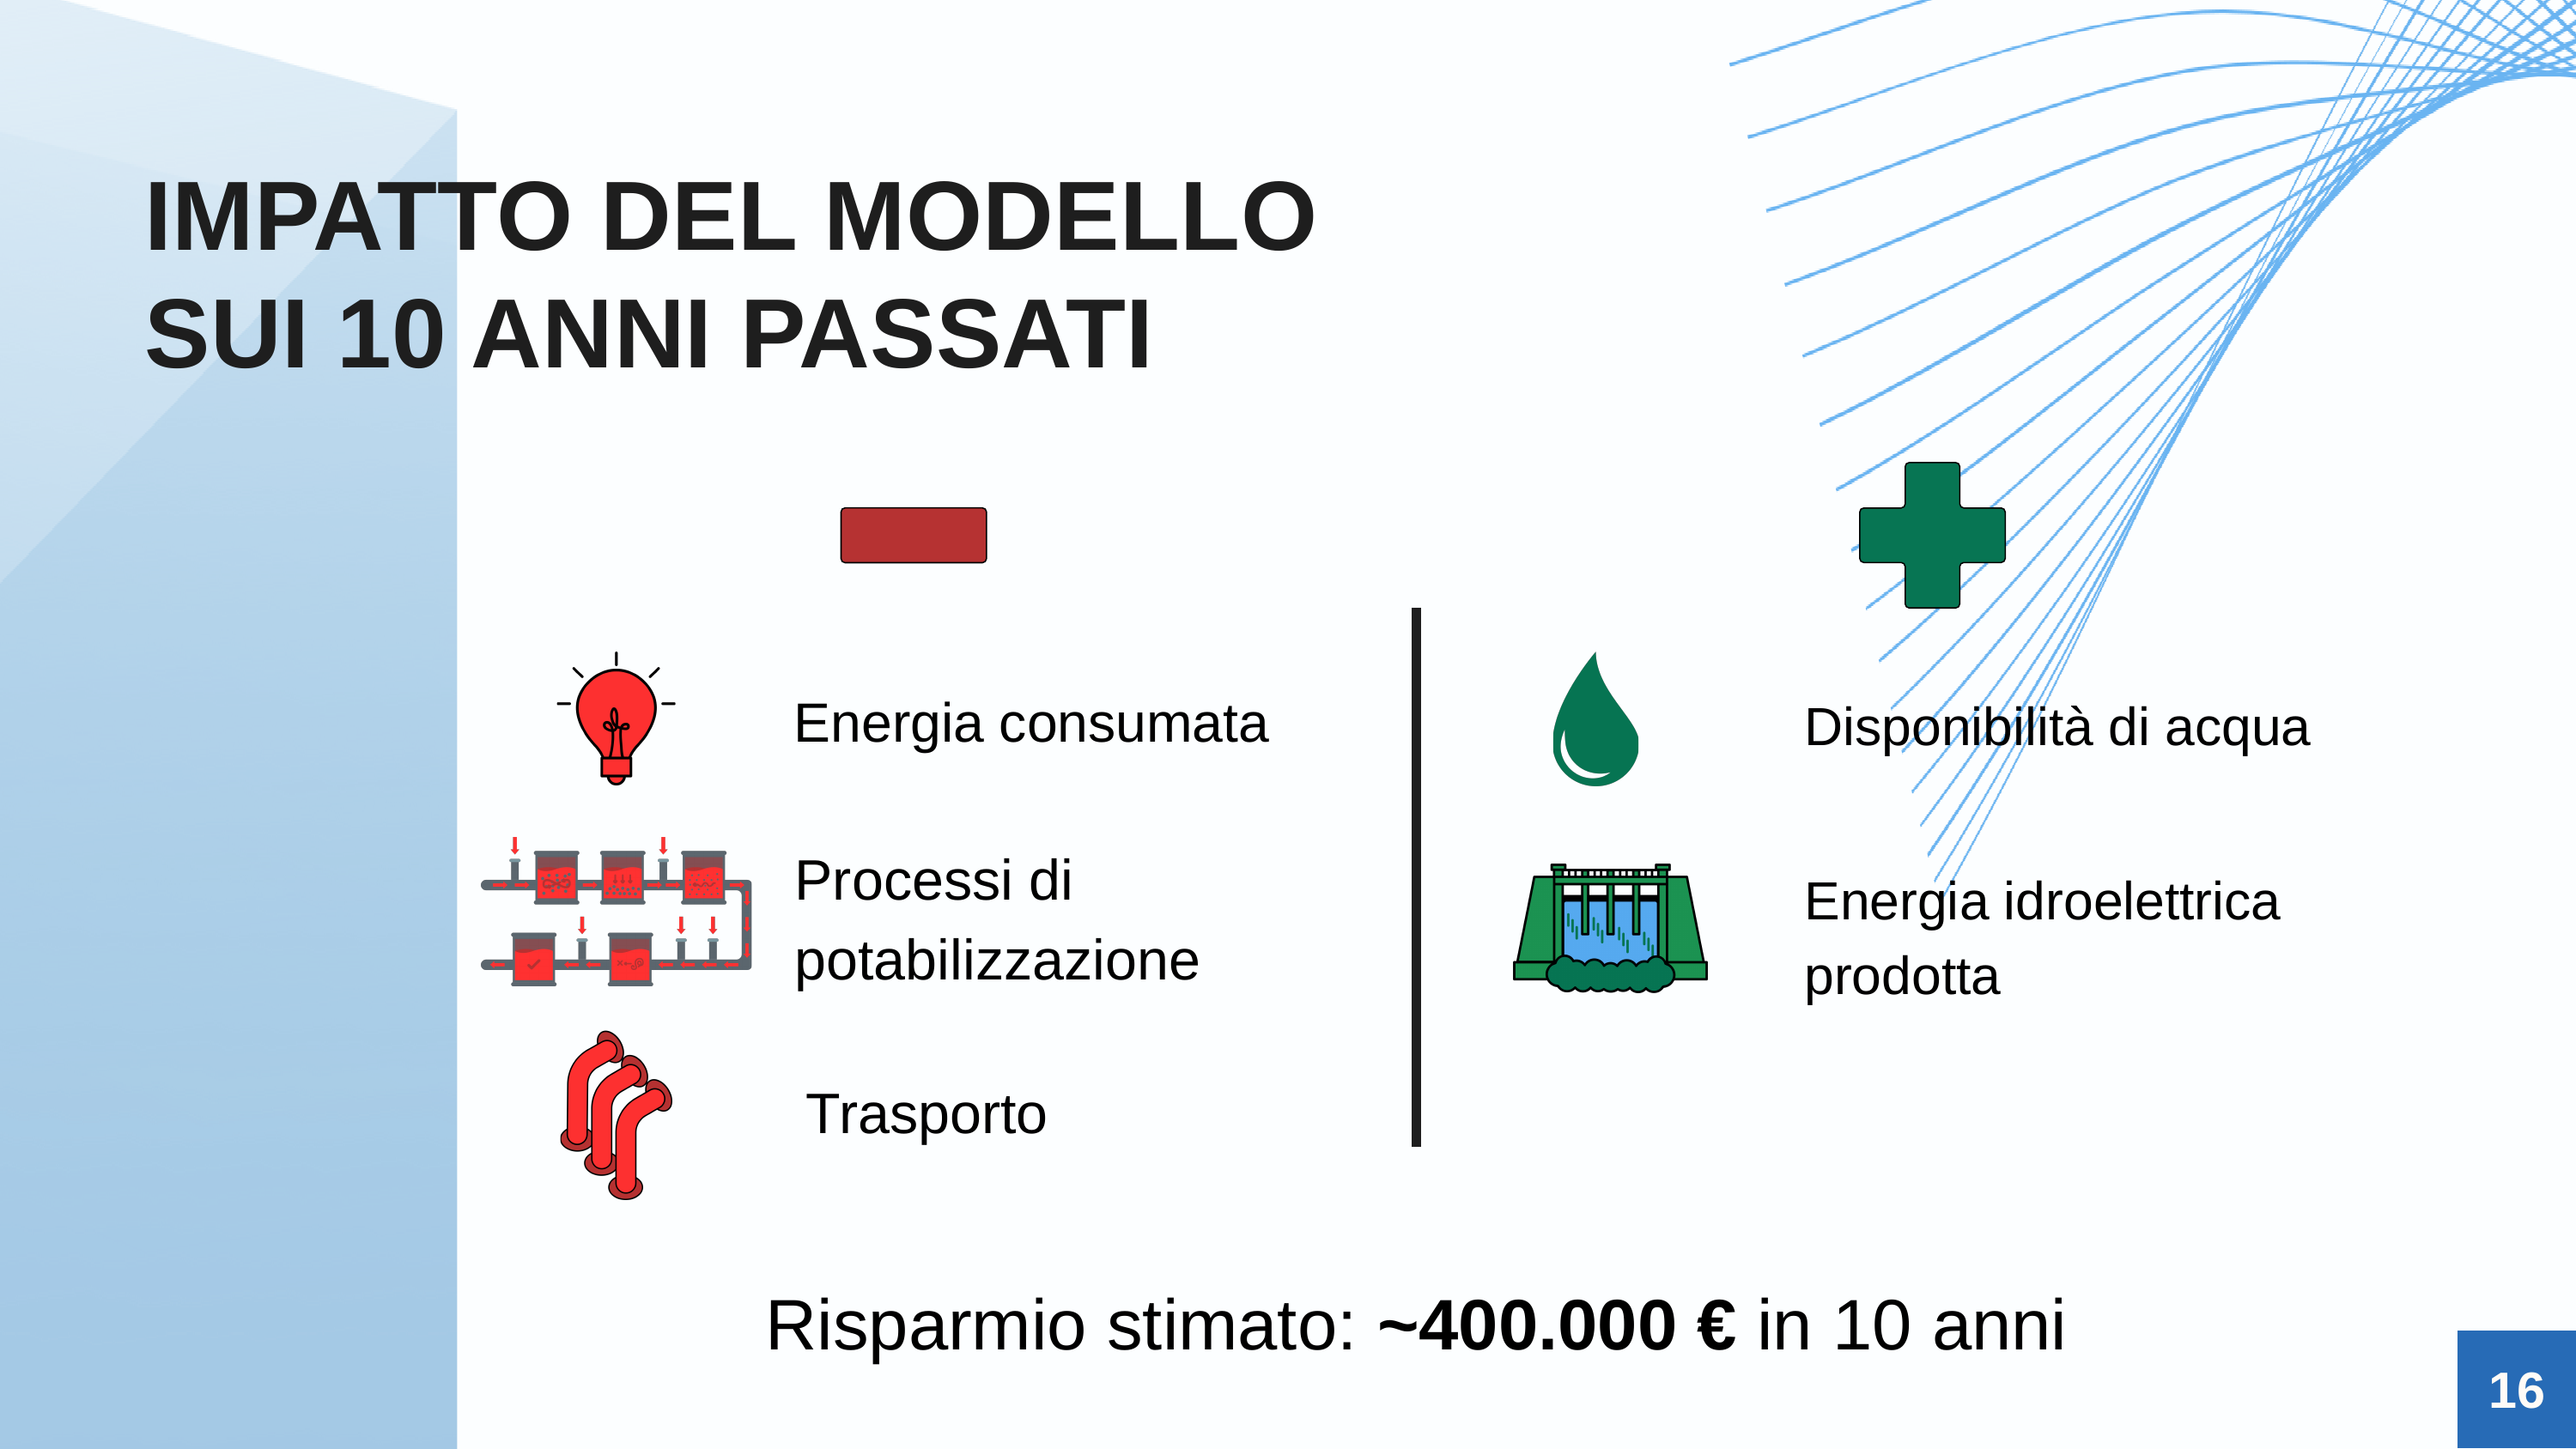

IMPATTO DEL MODELLO SUI 10 ANNI PASSATI

 Energia consumata
Disponibilità di acqua
Processi di potabilizzazione

Energia idroelettrica prodotta

Trasporto
Risparmio stimato: ~400.000 € in 10 anni

16